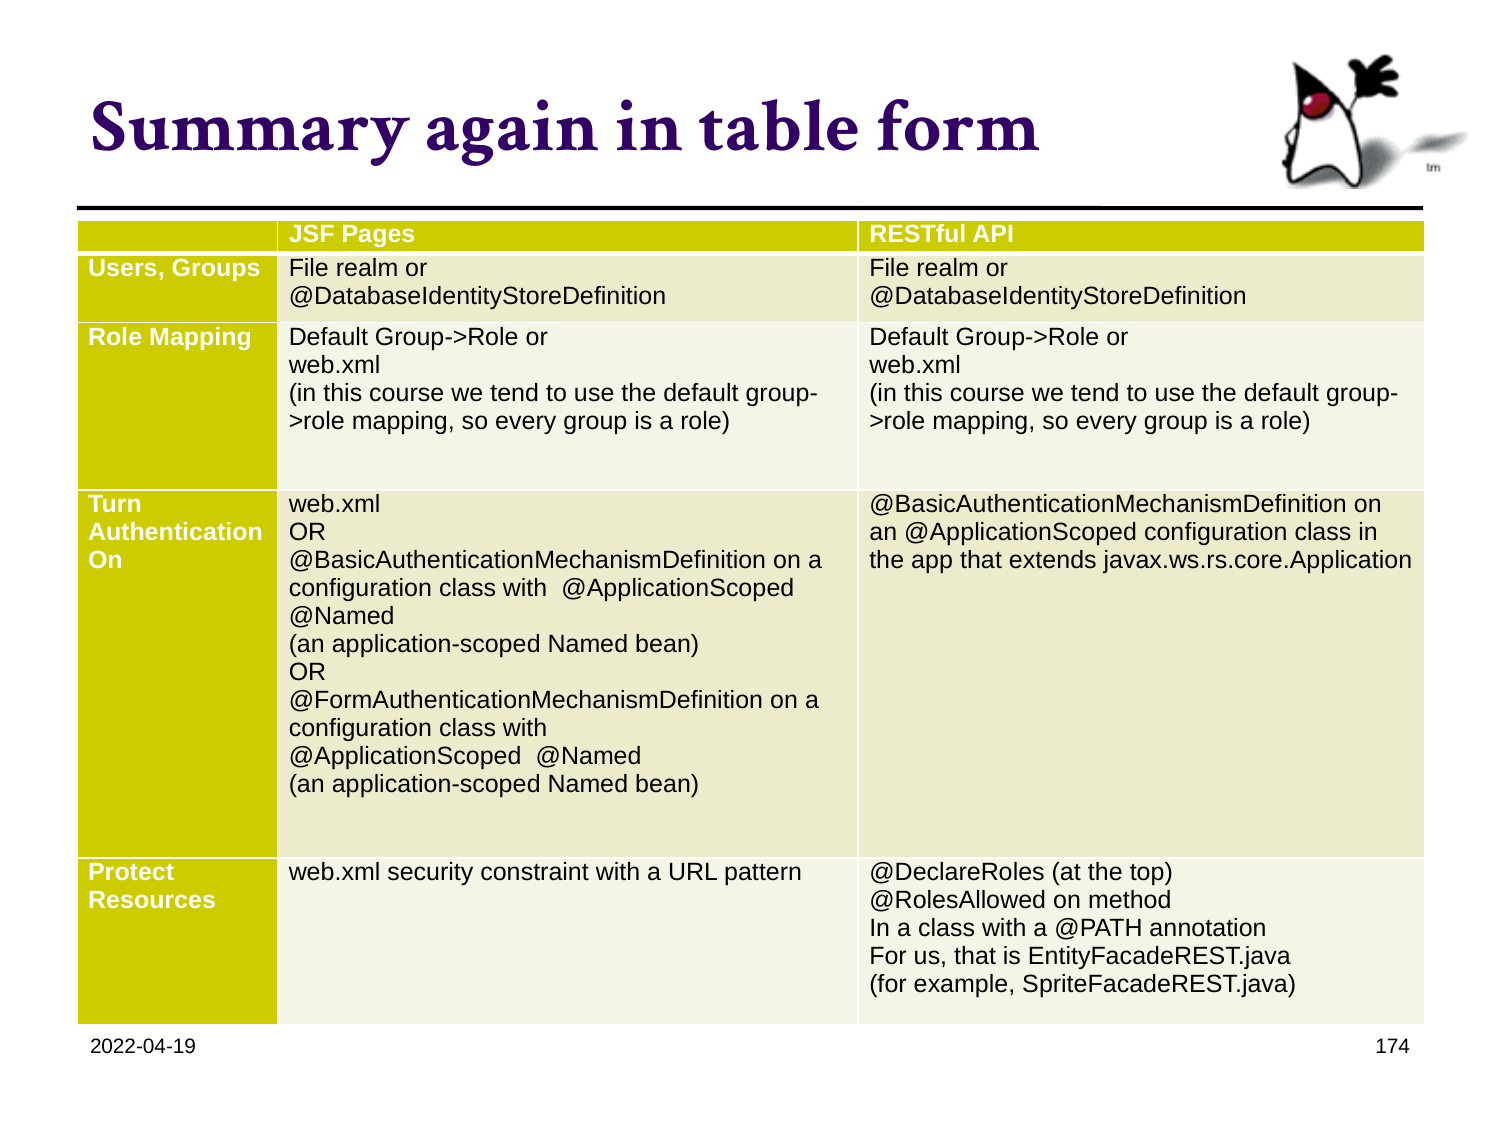

# Summary again in table form
|  | JSF Pages | RESTful API |
| --- | --- | --- |
| Users, Groups | File realm or @DatabaseIdentityStoreDefinition | File realm or @DatabaseIdentityStoreDefinition |
| Role Mapping | Default Group->Role or web.xml (in this course we tend to use the default group->role mapping, so every group is a role) | Default Group->Role or web.xml (in this course we tend to use the default group->role mapping, so every group is a role) |
| Turn Authentication On | web.xml OR @BasicAuthenticationMechanismDefinition on a configuration class with @ApplicationScoped @Named (an application-scoped Named bean) OR @FormAuthenticationMechanismDefinition on a configuration class with @ApplicationScoped @Named (an application-scoped Named bean) | @BasicAuthenticationMechanismDefinition on an @ApplicationScoped configuration class in the app that extends javax.ws.rs.core.Application |
| Protect Resources | web.xml security constraint with a URL pattern | @DeclareRoles (at the top) @RolesAllowed on method In a class with a @PATH annotation For us, that is EntityFacadeREST.java (for example, SpriteFacadeREST.java) |
2022-04-19
174